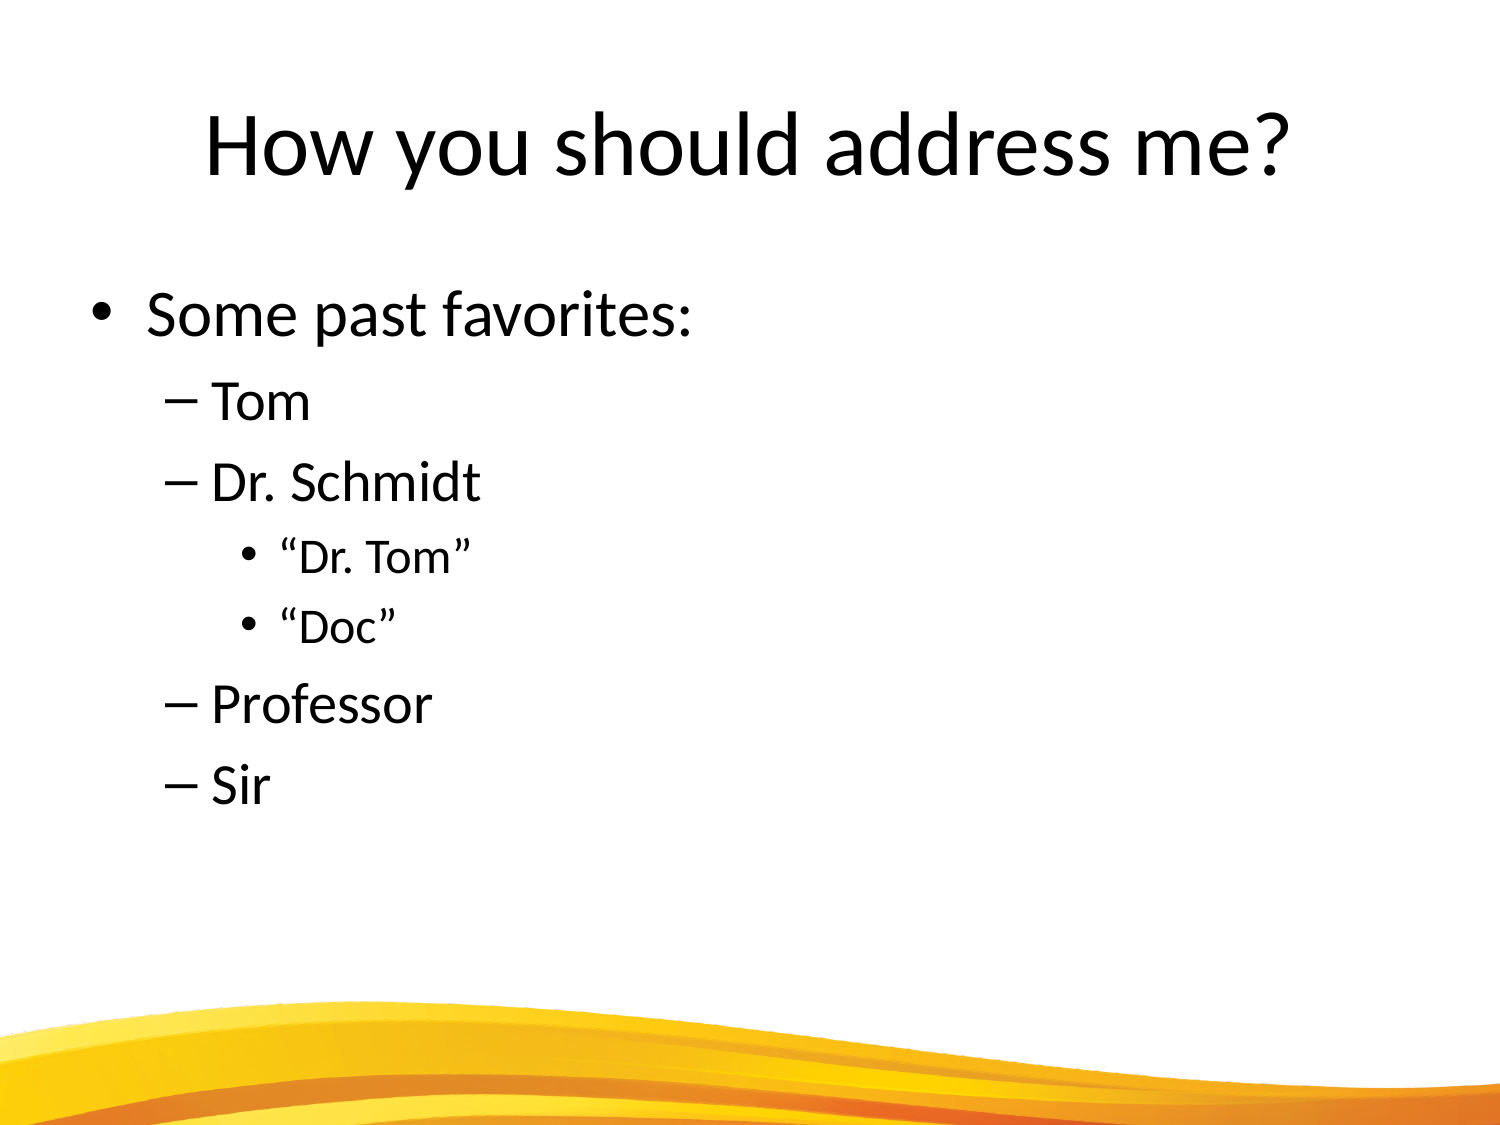

How you should address me?
Some past favorites:
Tom
Dr. Schmidt
“Dr. Tom”
“Doc”
Professor
Sir